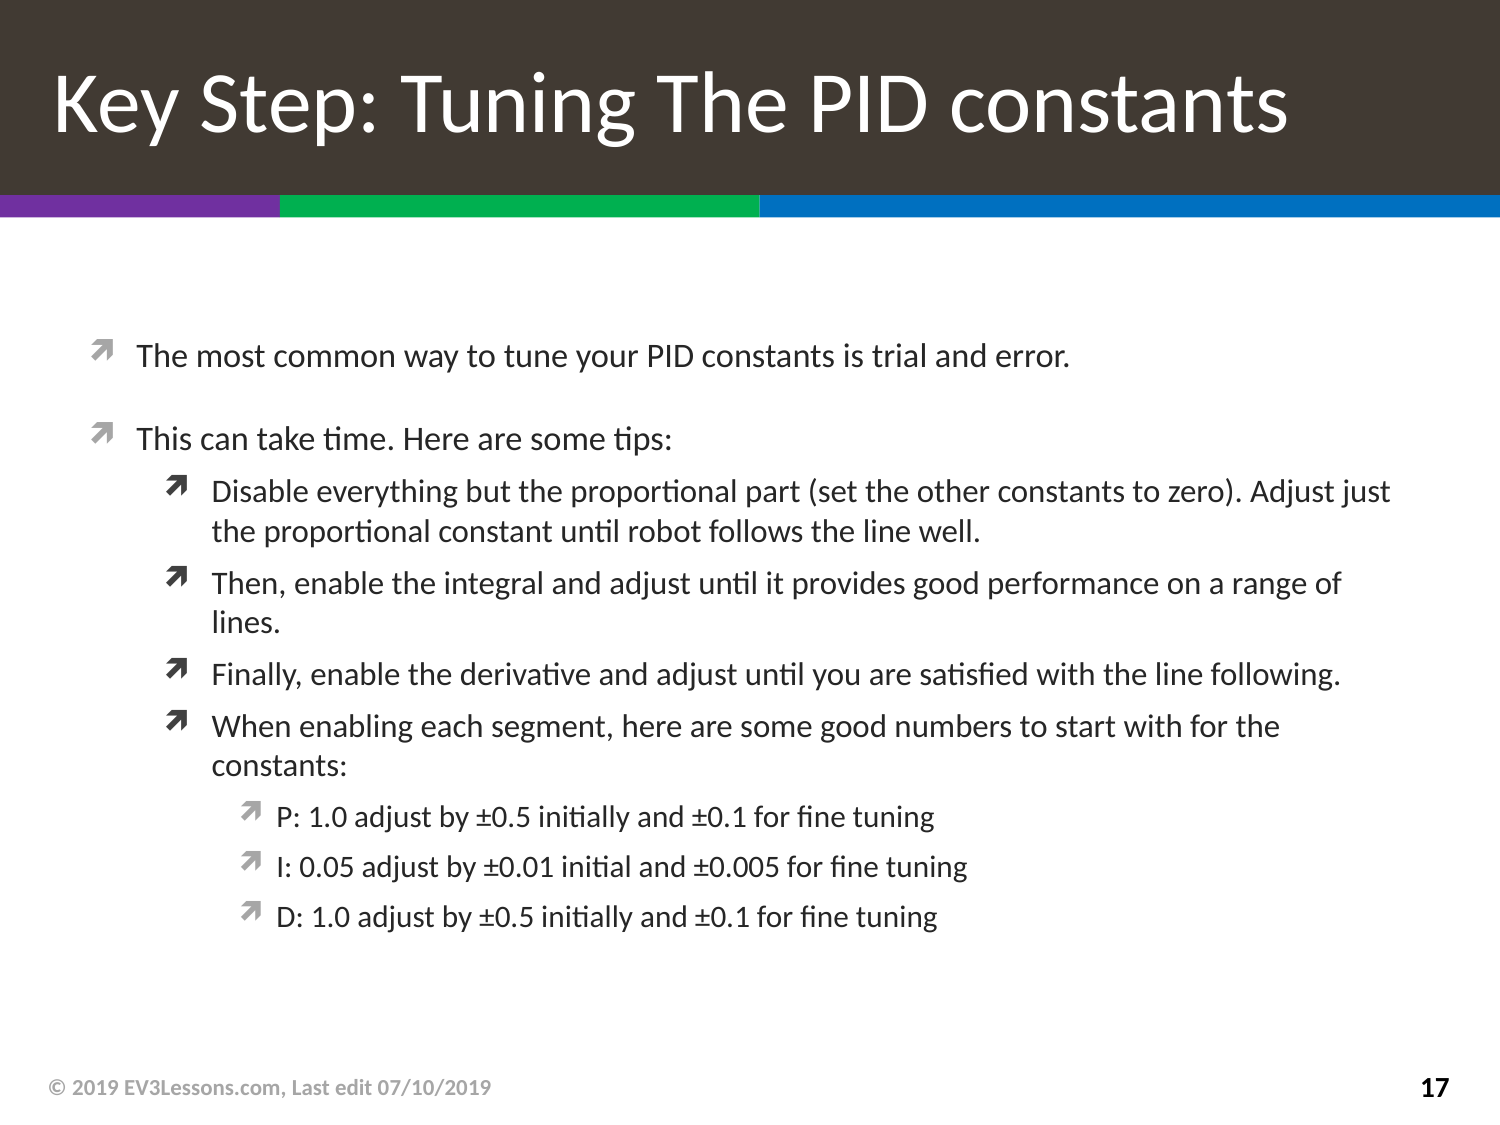

# Key Step: Tuning The PID constants
The most common way to tune your PID constants is trial and error.
This can take time. Here are some tips:
Disable everything but the proportional part (set the other constants to zero). Adjust just the proportional constant until robot follows the line well.
Then, enable the integral and adjust until it provides good performance on a range of lines.
Finally, enable the derivative and adjust until you are satisfied with the line following.
When enabling each segment, here are some good numbers to start with for the constants:
P: 1.0 adjust by ±0.5 initially and ±0.1 for fine tuning
I: 0.05 adjust by ±0.01 initial and ±0.005 for fine tuning
D: 1.0 adjust by ±0.5 initially and ±0.1 for fine tuning
© 2019 EV3Lessons.com, Last edit 07/10/2019
17